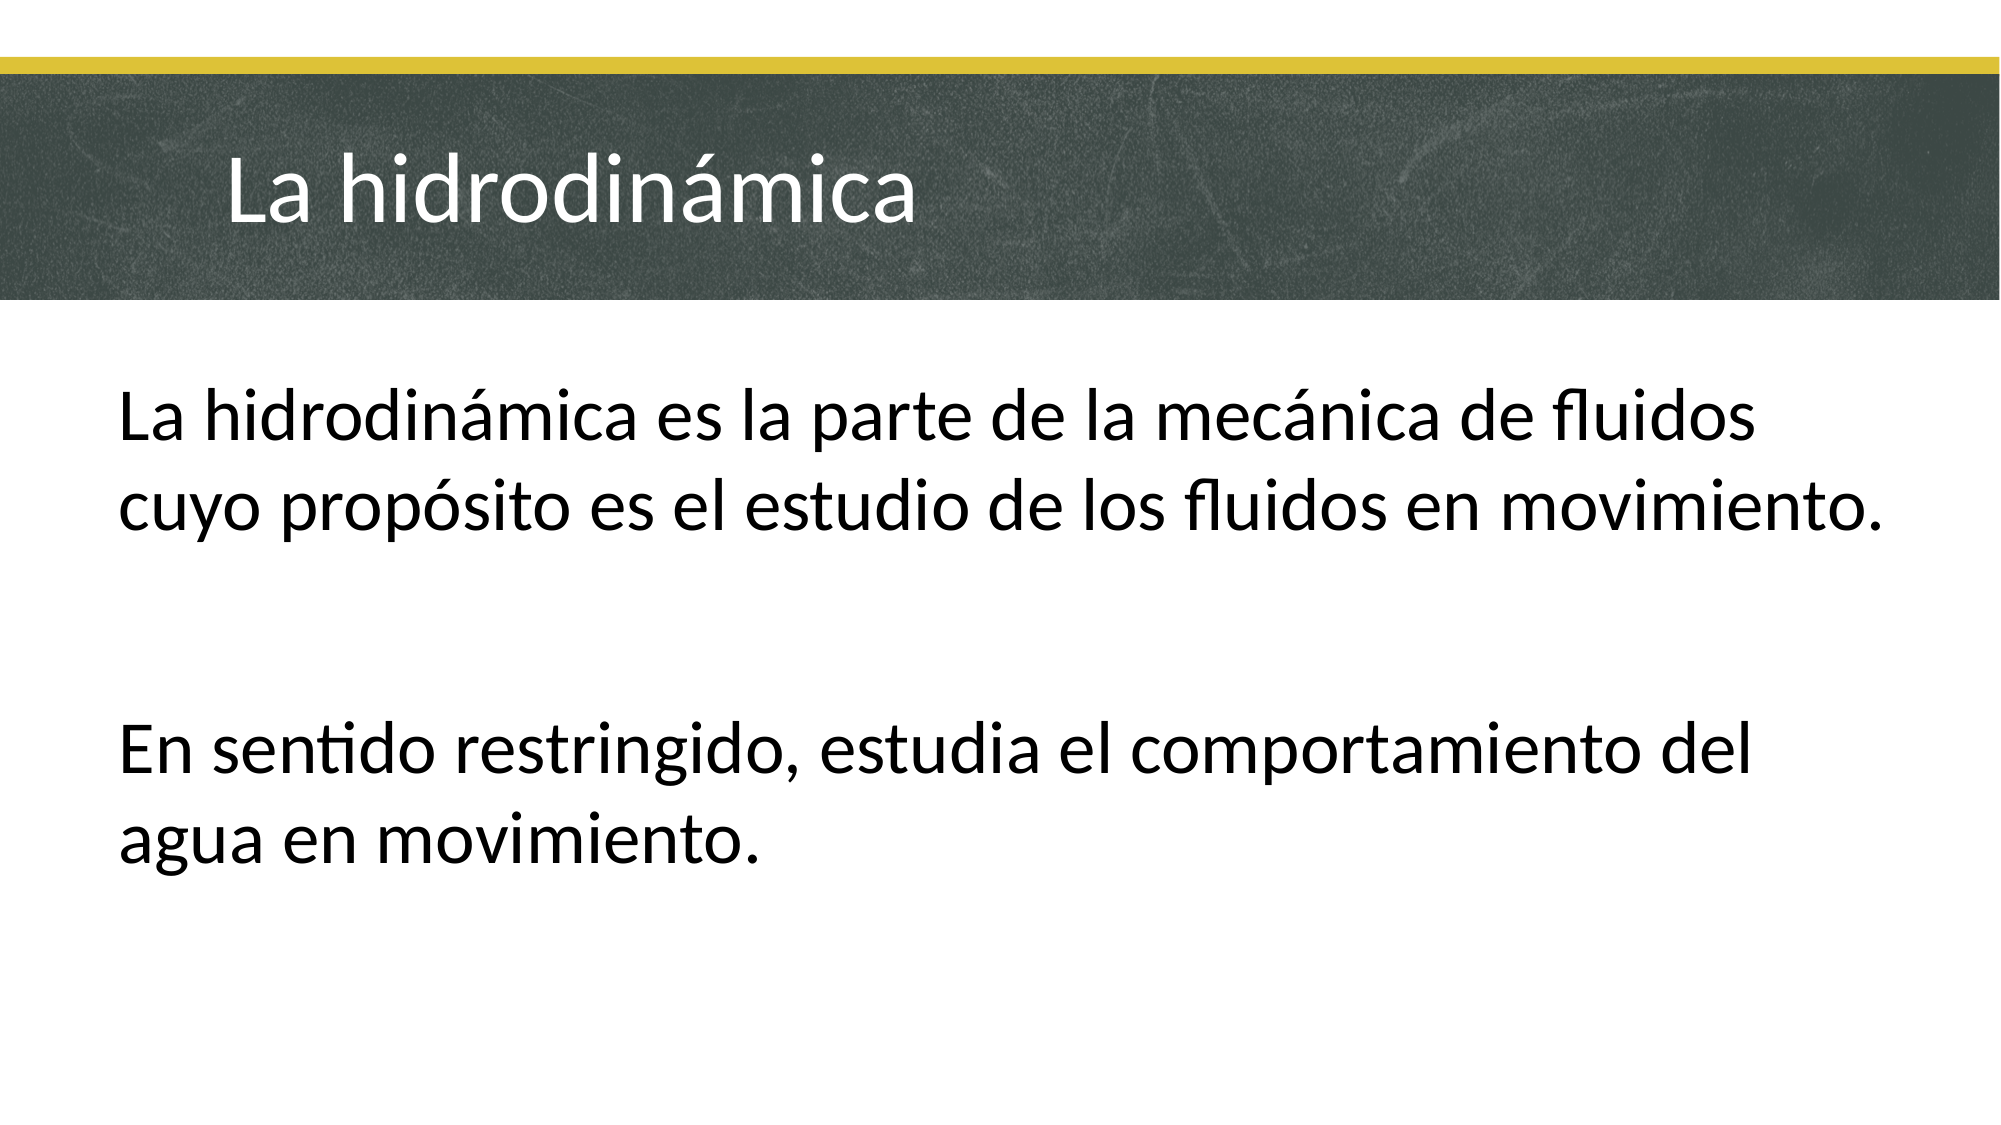

# La hidrodinámica
La hidrodinámica es la parte de la mecánica de fluidos cuyo propósito es el estudio de los fluidos en movimiento.

En sentido restringido, estudia el comportamiento del agua en movimiento.